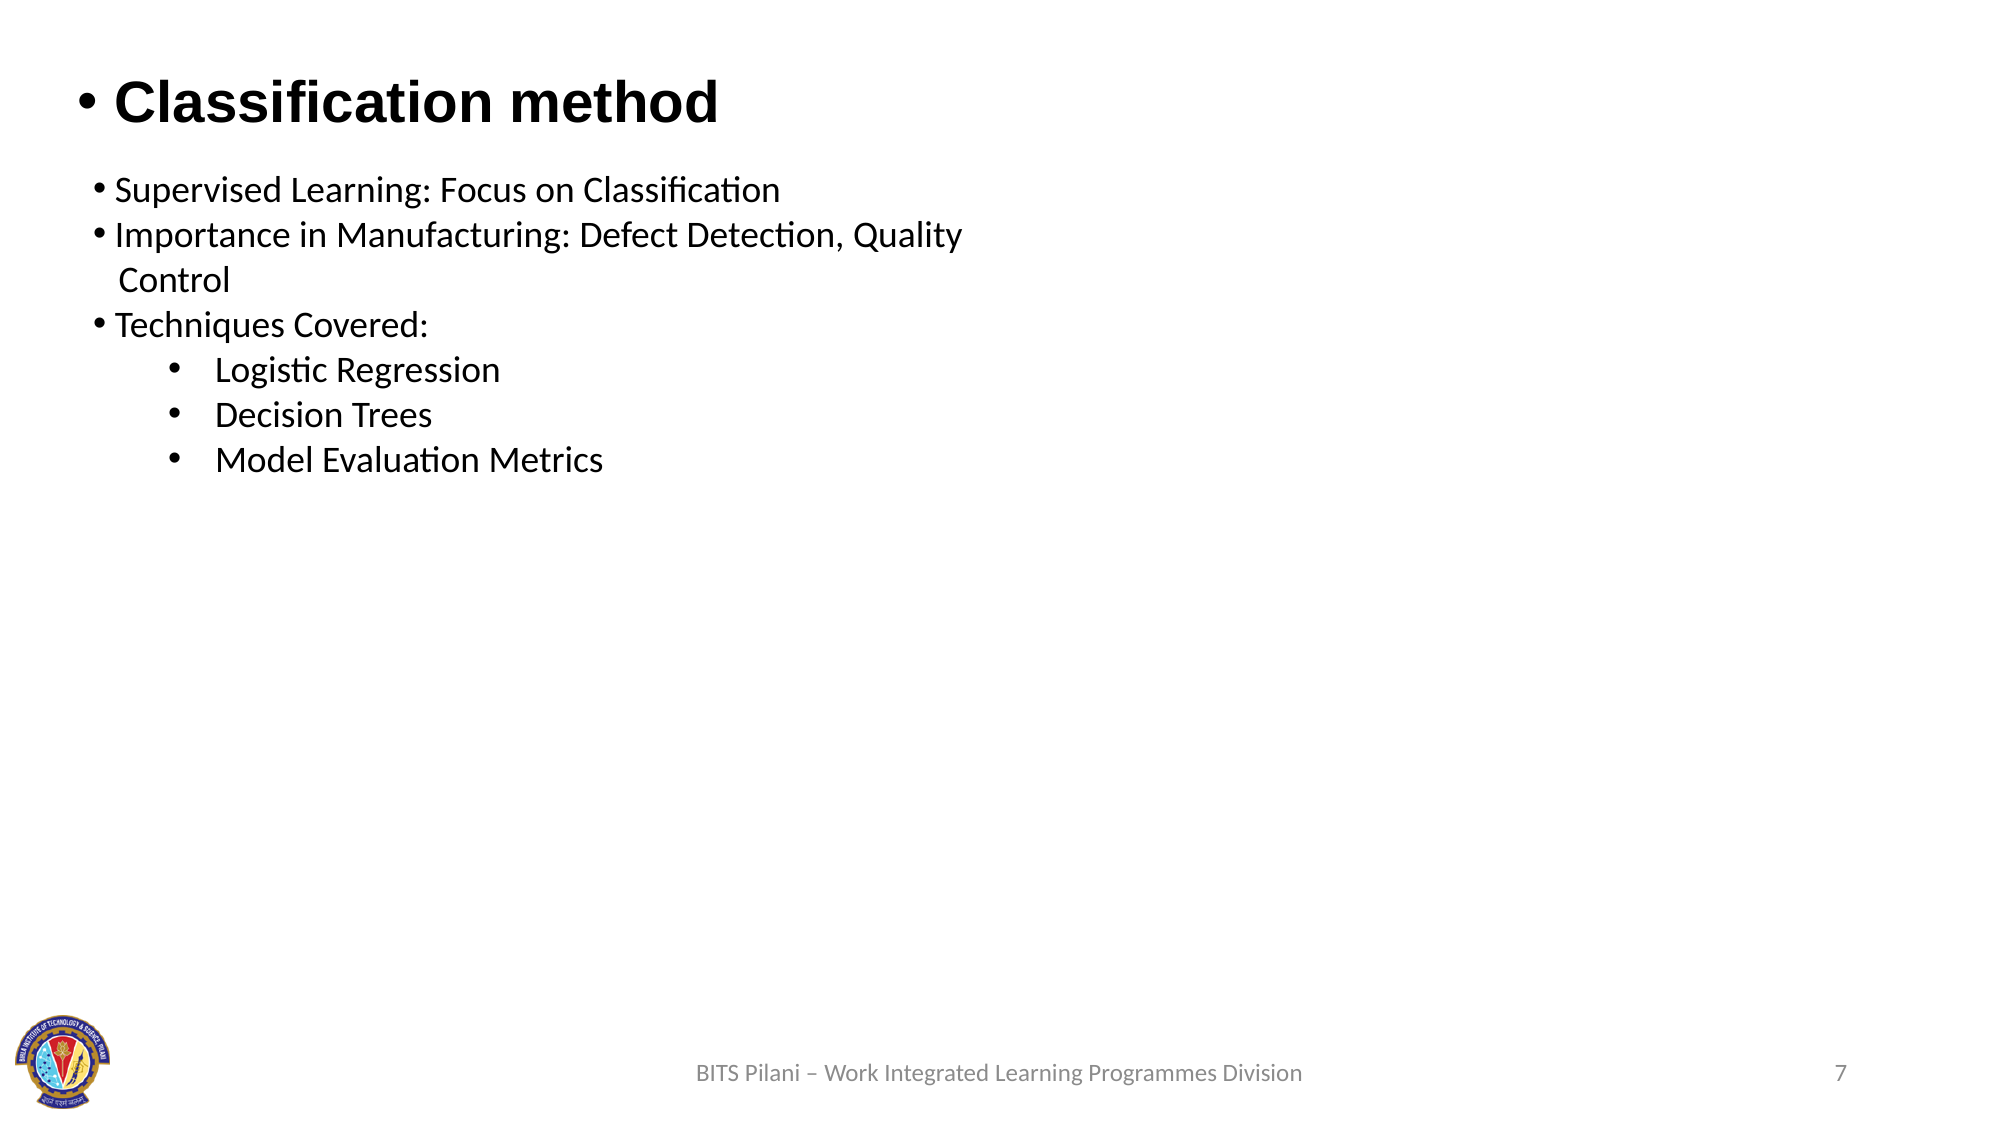

Classification method
 Supervised Learning: Focus on Classification
 Importance in Manufacturing: Defect Detection, Quality
   Control
 Techniques Covered:
Logistic Regression
Decision Trees
Model Evaluation Metrics